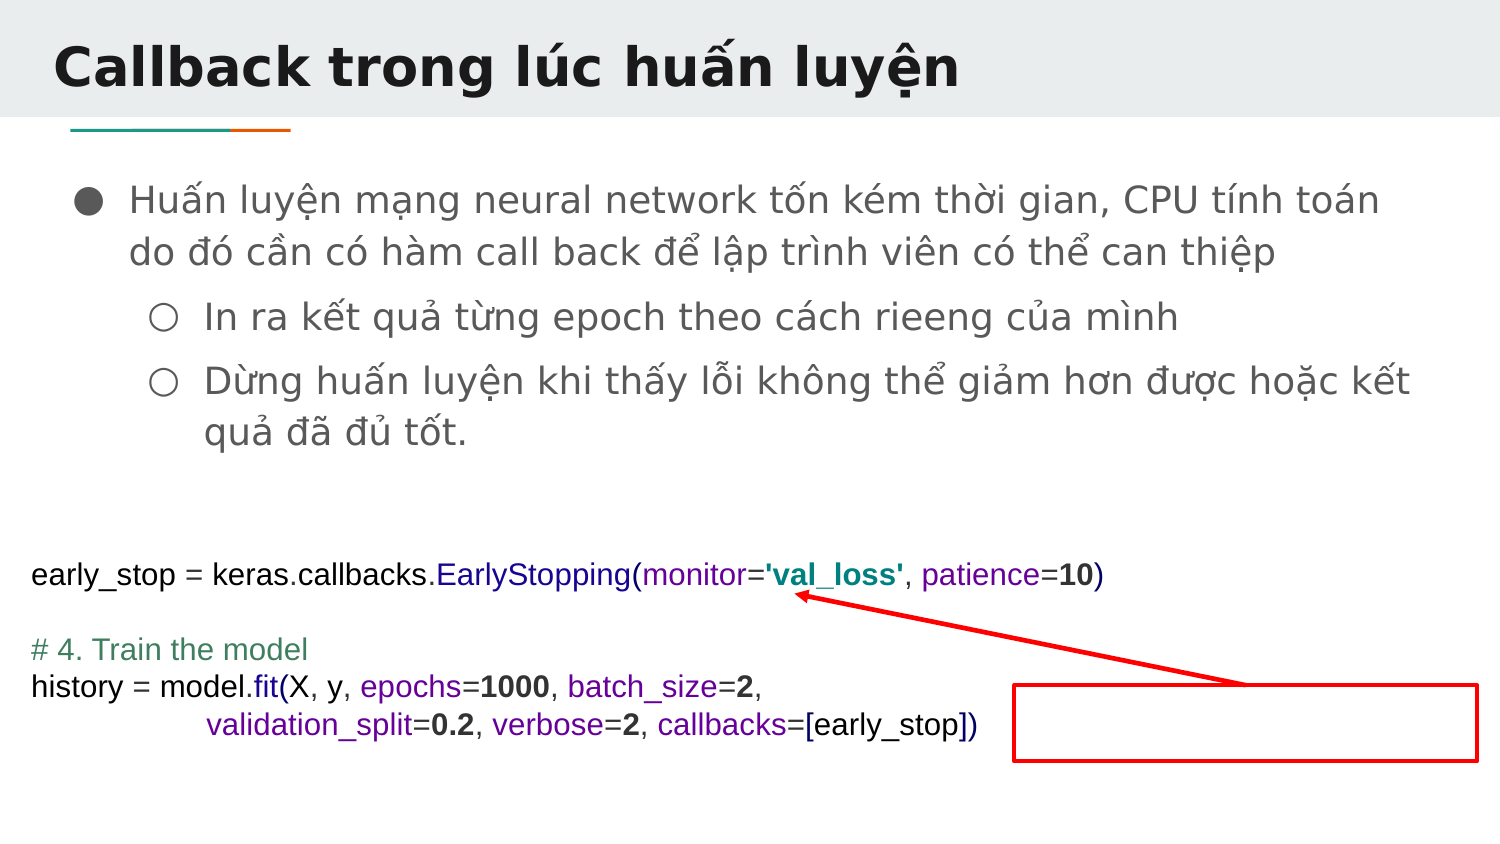

# Callback trong lúc huấn luyện
Huấn luyện mạng neural network tốn kém thời gian, CPU tính toán do đó cần có hàm call back để lập trình viên có thể can thiệp
In ra kết quả từng epoch theo cách rieeng của mình
Dừng huấn luyện khi thấy lỗi không thể giảm hơn được hoặc kết quả đã đủ tốt.

early_stop = keras.callbacks.EarlyStopping(monitor='val_loss', patience=10)
# 4. Train the model
history = model.fit(X, y, epochs=1000, batch_size=2,
                    validation_split=0.2, verbose=2, callbacks=[early_stop])